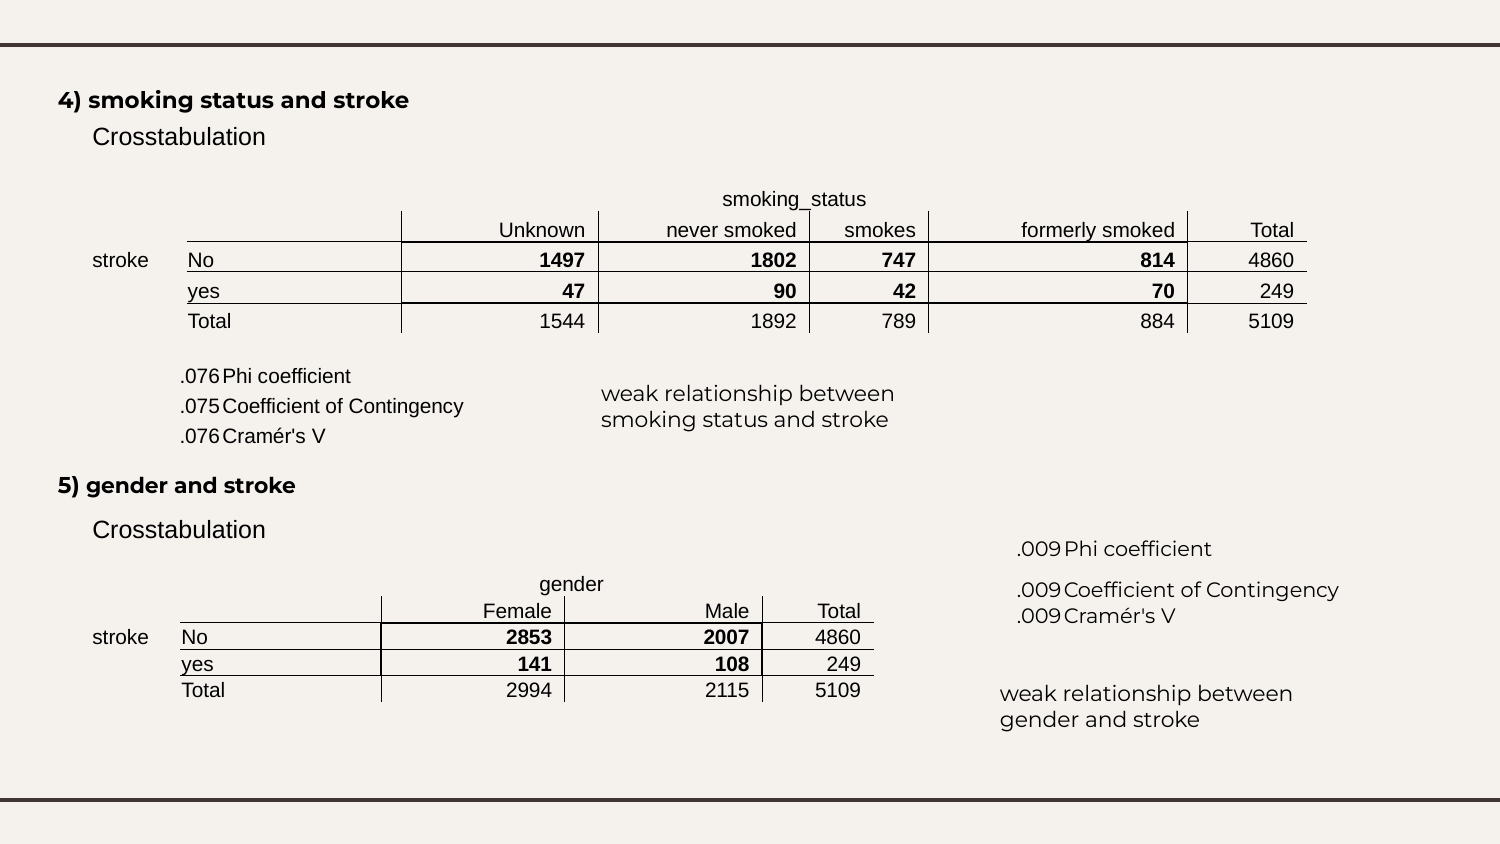

4) smoking status and stroke

5) gender and stroke

| Crosstabulation |  |  |  |  |  |  |  |
| --- | --- | --- | --- | --- | --- | --- | --- |
|  |  |  |  |  |  |  |  |
|  |  |  | smoking\_status |  |  |  |  |
|  |  |  | Unknown | never smoked | smokes | formerly smoked | Total |
| stroke | No |  | 1497 | 1802 | 747 | 814 | 4860 |
|  | yes |  | 47 | 90 | 42 | 70 | 249 |
|  | Total |  | 1544 | 1892 | 789 | 884 | 5109 |
|  |  |  |  |  |  |  |  |

| .076 | Phi coefficient |  |
| --- | --- | --- |
| .075 | Coefficient of Contingency |  |
| .076 | Cramér's V |  |
weak relationship between smoking status and stroke
|  |  |  |
| --- | --- | --- |
| .009 | Phi coefficient |  |
| .009 | Coefficient of Contingency |  |
| .009 | Cramér's V |  |
| Crosstabulation |  |  |  |  |  |  |
| --- | --- | --- | --- | --- | --- | --- |
|  |  |  |  |  |  |  |
|  |  |  | gender |  |  |  |
|  |  |  | Female | Male | Total |  |
| stroke | No |  | 2853 | 2007 | 4860 |  |
|  | yes |  | 141 | 108 | 249 |  |
|  | Total |  | 2994 | 2115 | 5109 |  |
|  |  |  |  |  |  |  |
weak relationship between gender and stroke